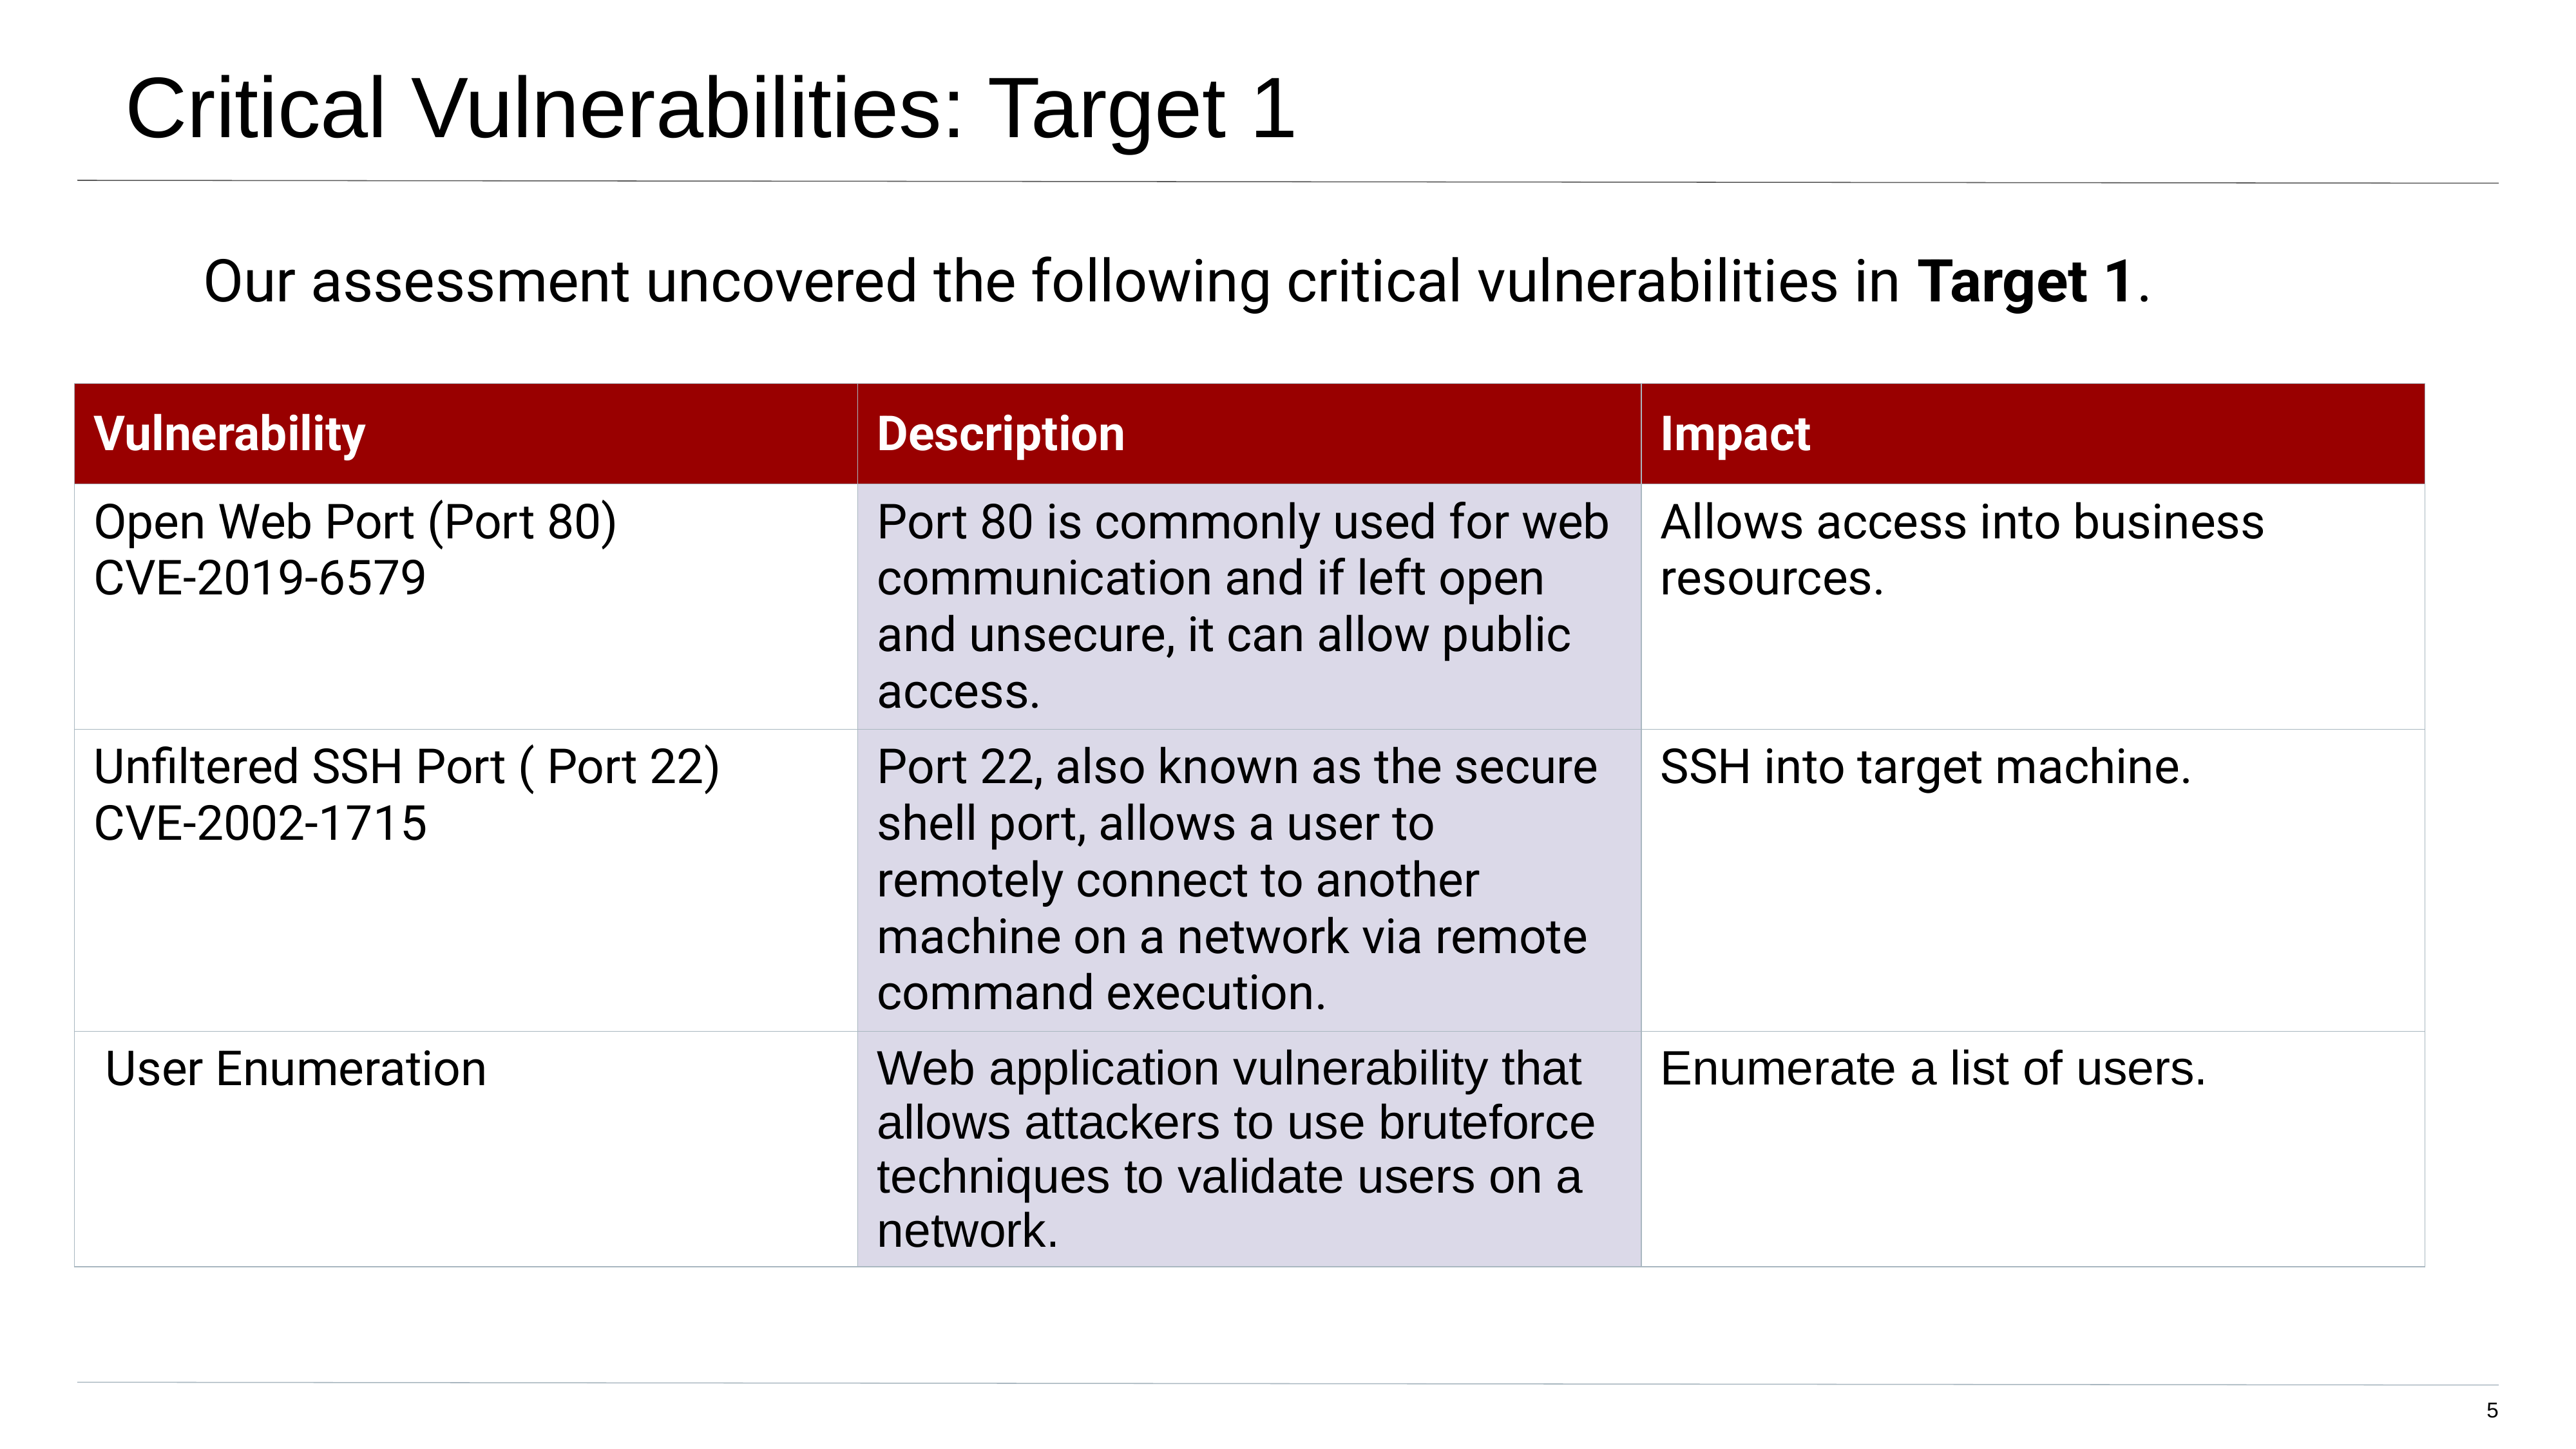

# Critical Vulnerabilities: Target 1
Our assessment uncovered the following critical vulnerabilities in Target 1.

| Vulnerability | Description | Impact |
| --- | --- | --- |
| Open Web Port (Port 80) CVE-2019-6579 | Port 80 is commonly used for web communication and if left open and unsecure, it can allow public access. | Allows access into business resources. |
| Unfiltered SSH Port ( Port 22) CVE-2002-1715 | Port 22, also known as the secure shell port, allows a user to remotely connect to another machine on a network via remote command execution. | SSH into target machine. |
| User Enumeration | Web application vulnerability that allows attackers to use bruteforce techniques to validate users on a network. | Enumerate a list of users. |
5